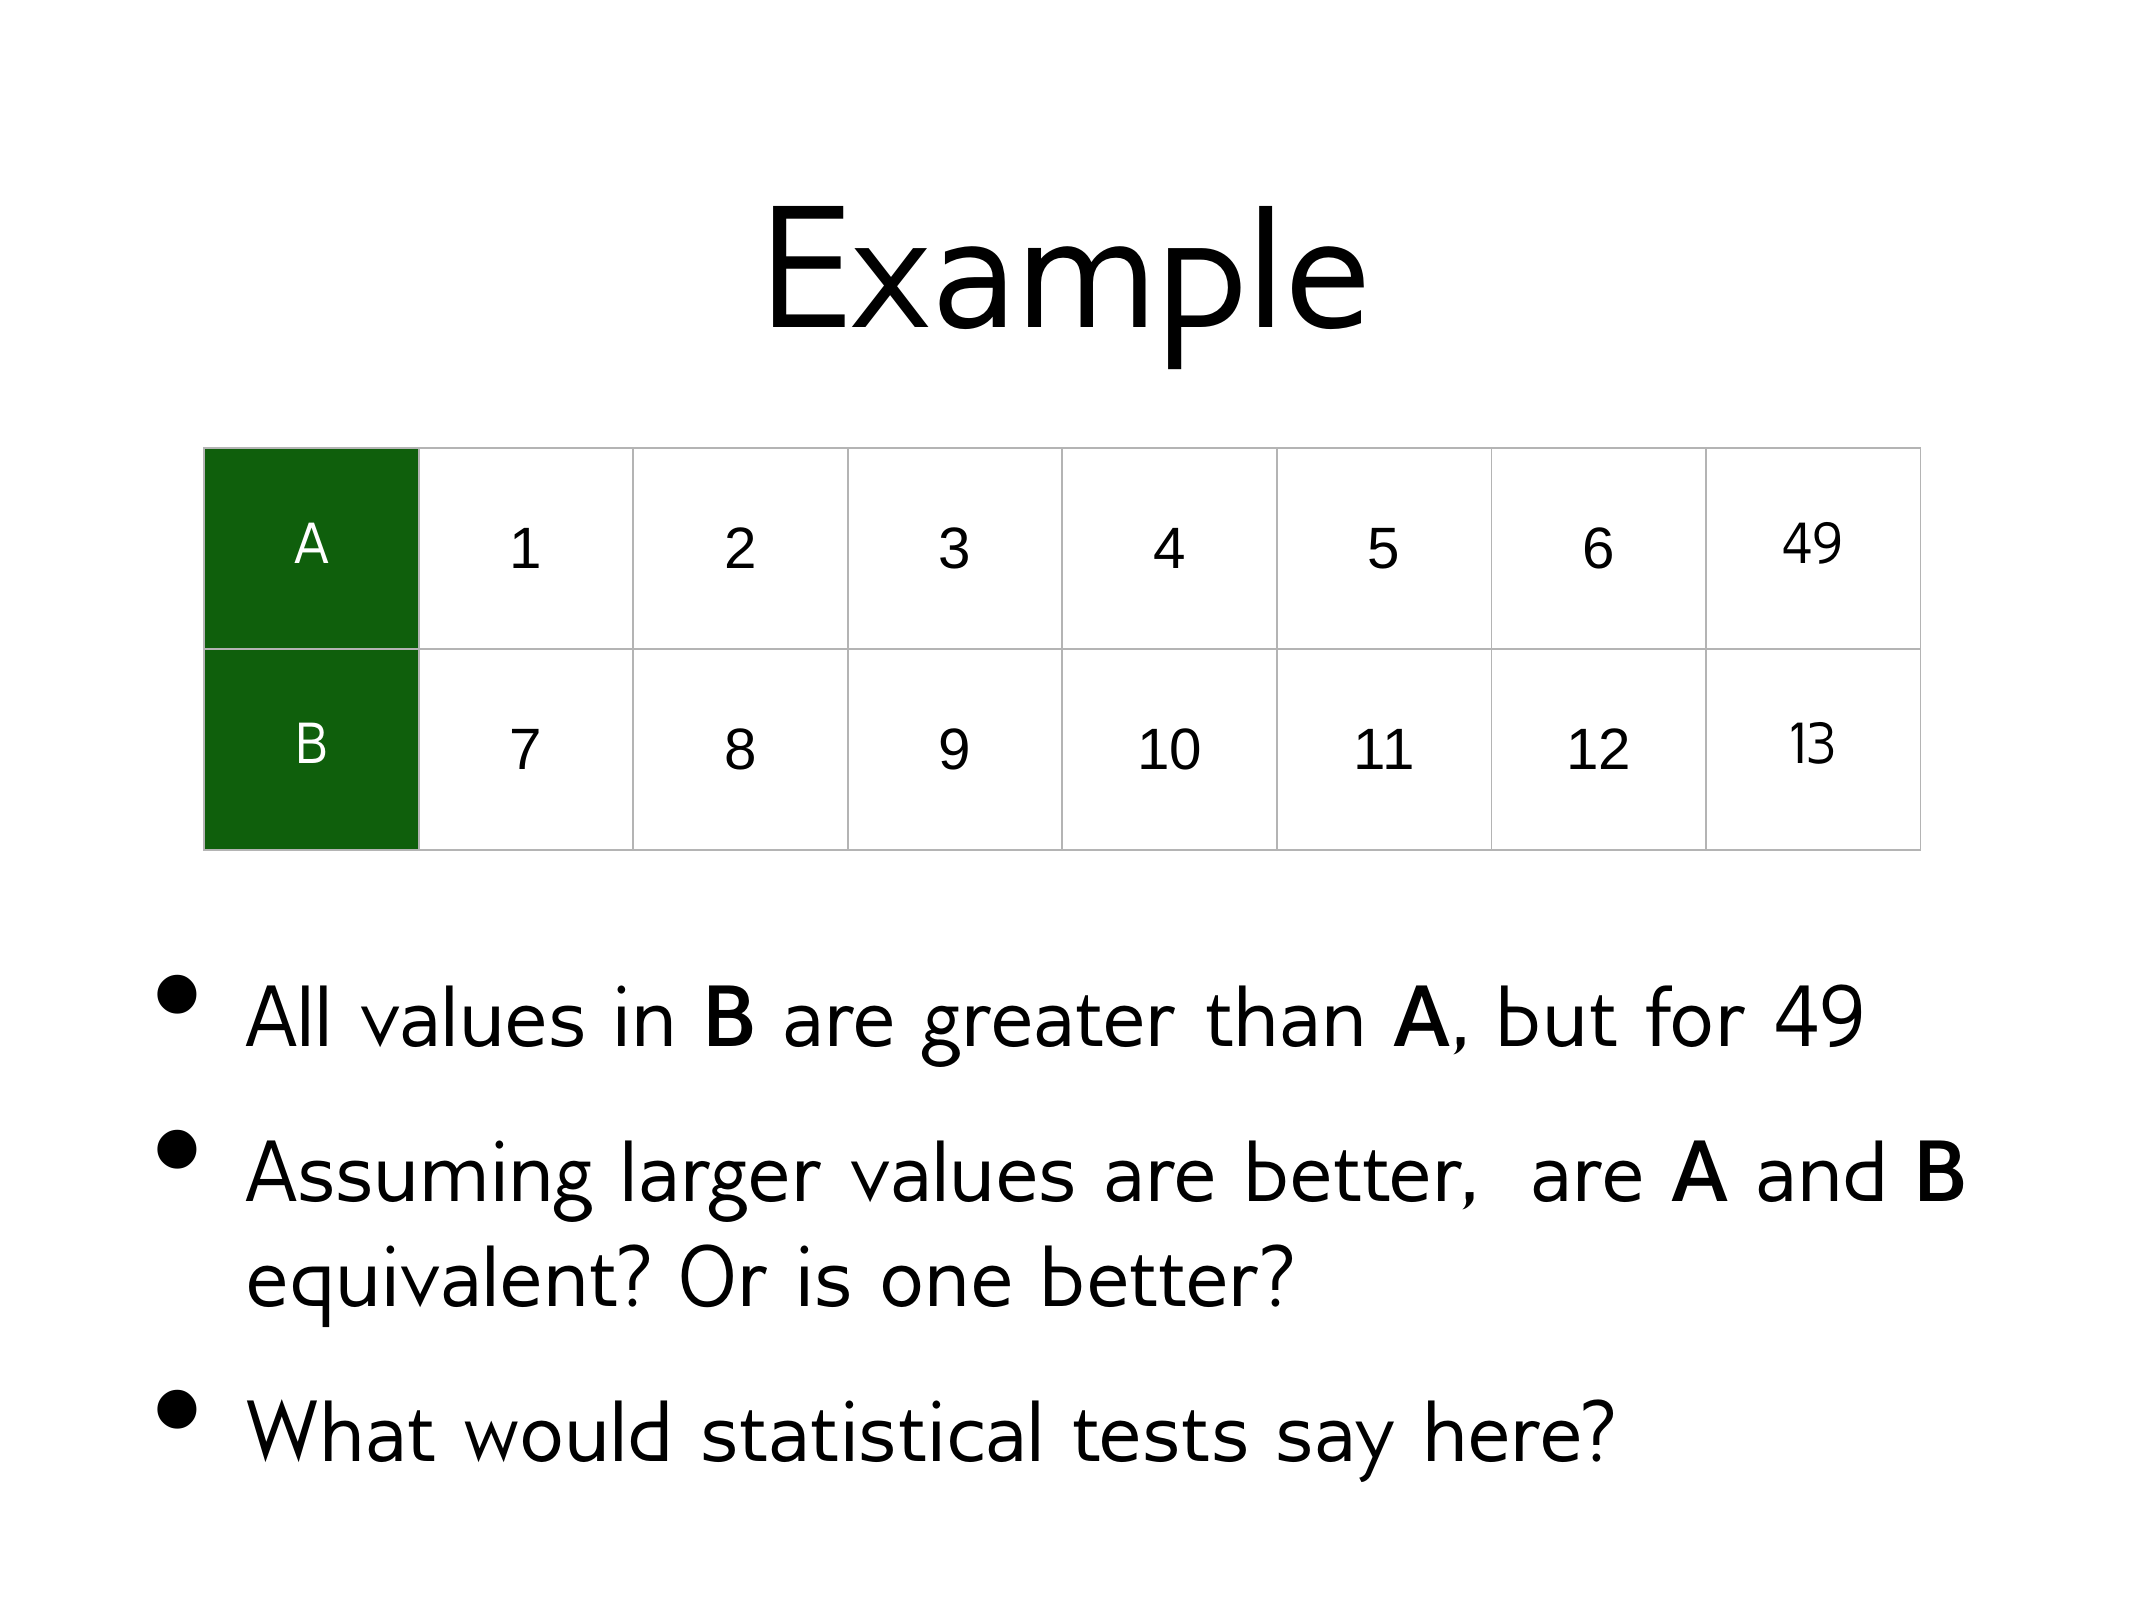

# Example
| A | 1 | 2 | 3 | 4 | 5 | 6 | 49 |
| --- | --- | --- | --- | --- | --- | --- | --- |
| B | 7 | 8 | 9 | 10 | 11 | 12 | 13 |
All values in B are greater than A, but for 49
Assuming larger values are better,  are A and B equivalent? Or is one better?
What would statistical tests say here?